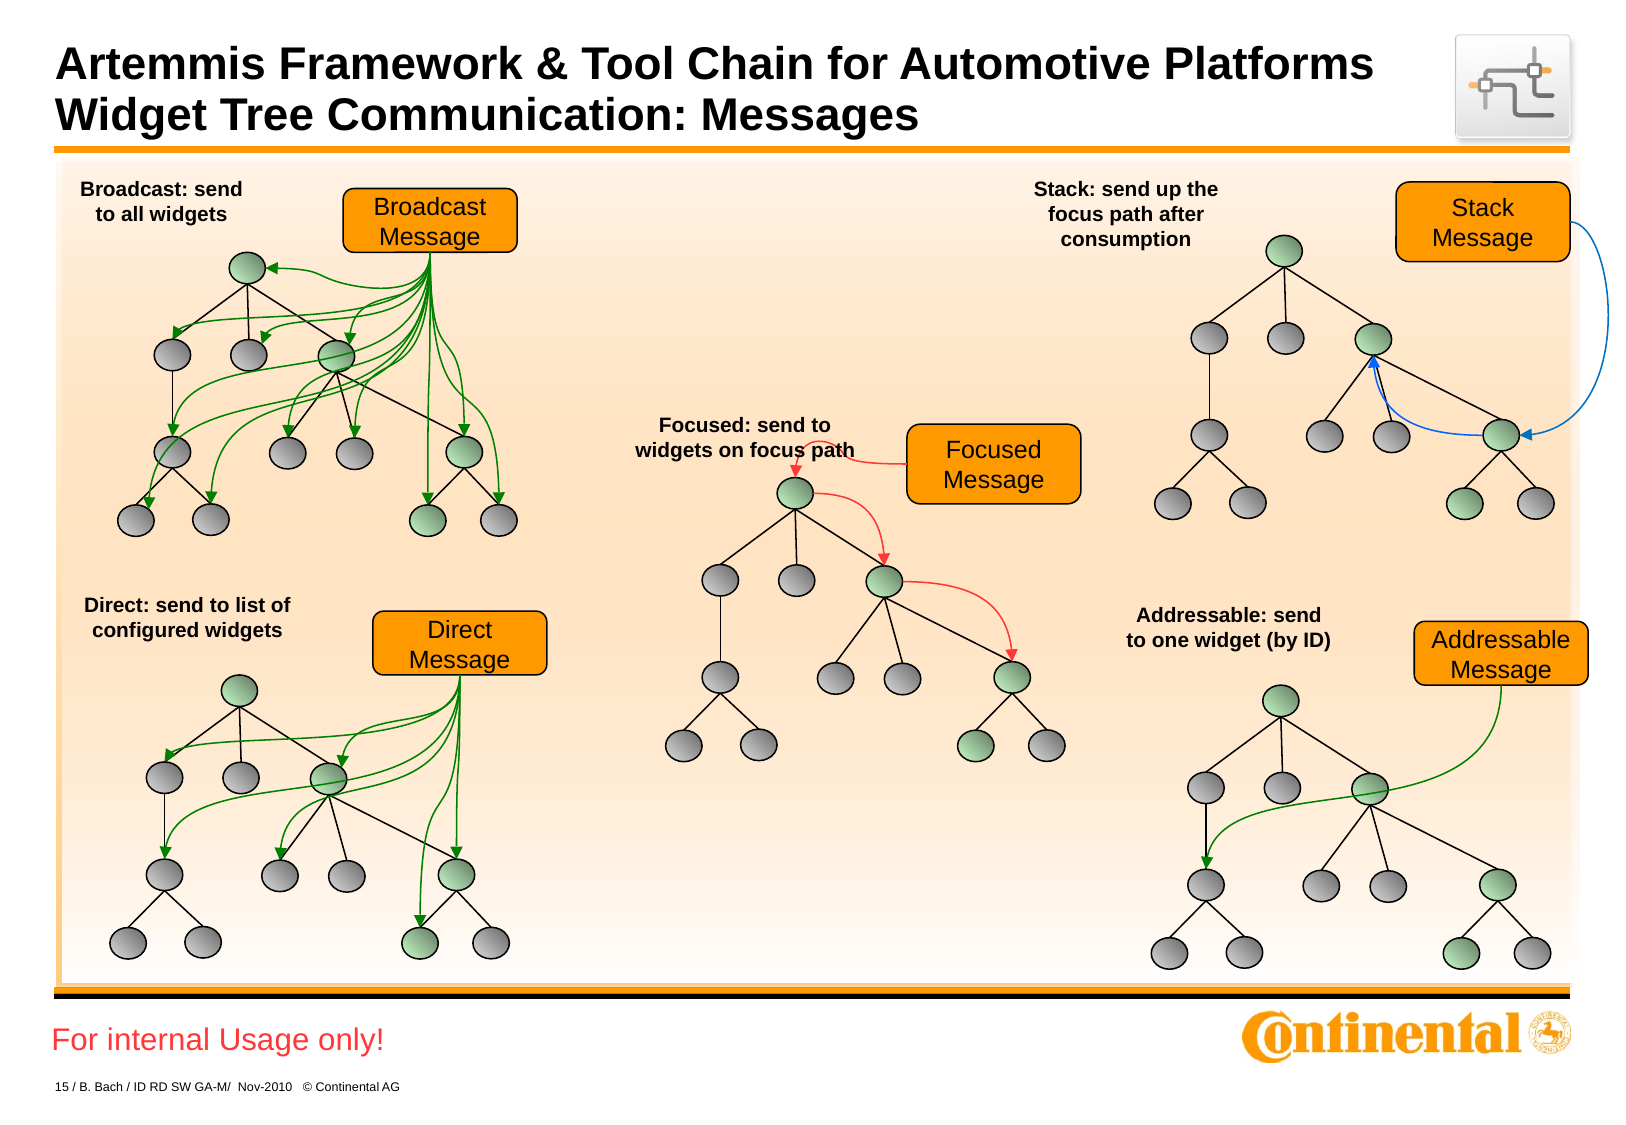

# Artemmis Framework & Tool Chain for Automotive Platforms Widget Tree Communication: Messages
Broadcast: send to all widgets
Stack: send up the focus path after consumption
Stack
Message
Broadcast
Message

Focused: send to widgets on focus path

Focused
Message

Direct: send to list of configured widgets
Addressable: send to one widget (by ID)
Direct
Message
Addressable
Message

15 / B. Bach / ID RD SW GA-M/  Nov-2010   © Continental AG